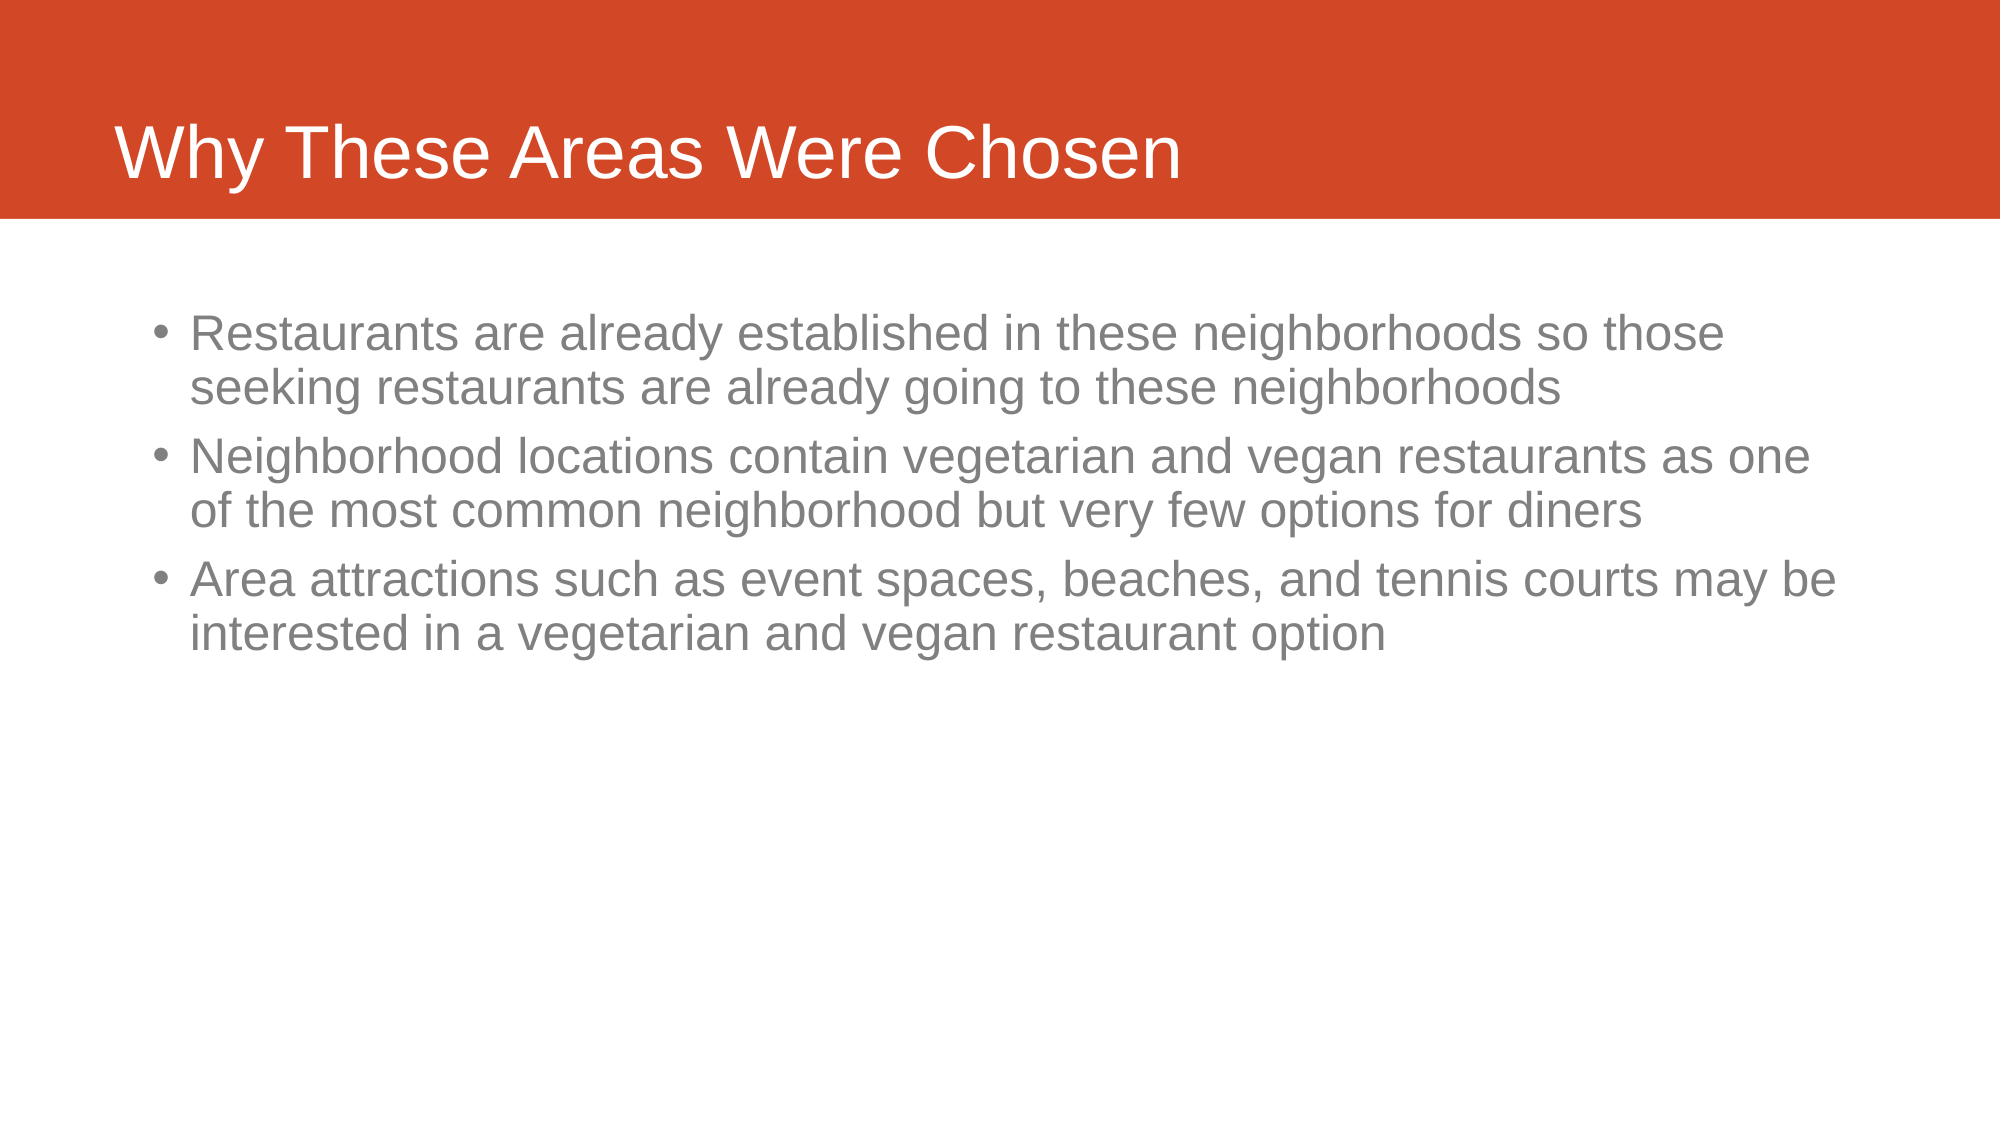

# Why These Areas Were Chosen
Restaurants are already established in these neighborhoods so those seeking restaurants are already going to these neighborhoods
Neighborhood locations contain vegetarian and vegan restaurants as one of the most common neighborhood but very few options for diners
Area attractions such as event spaces, beaches, and tennis courts may be interested in a vegetarian and vegan restaurant option